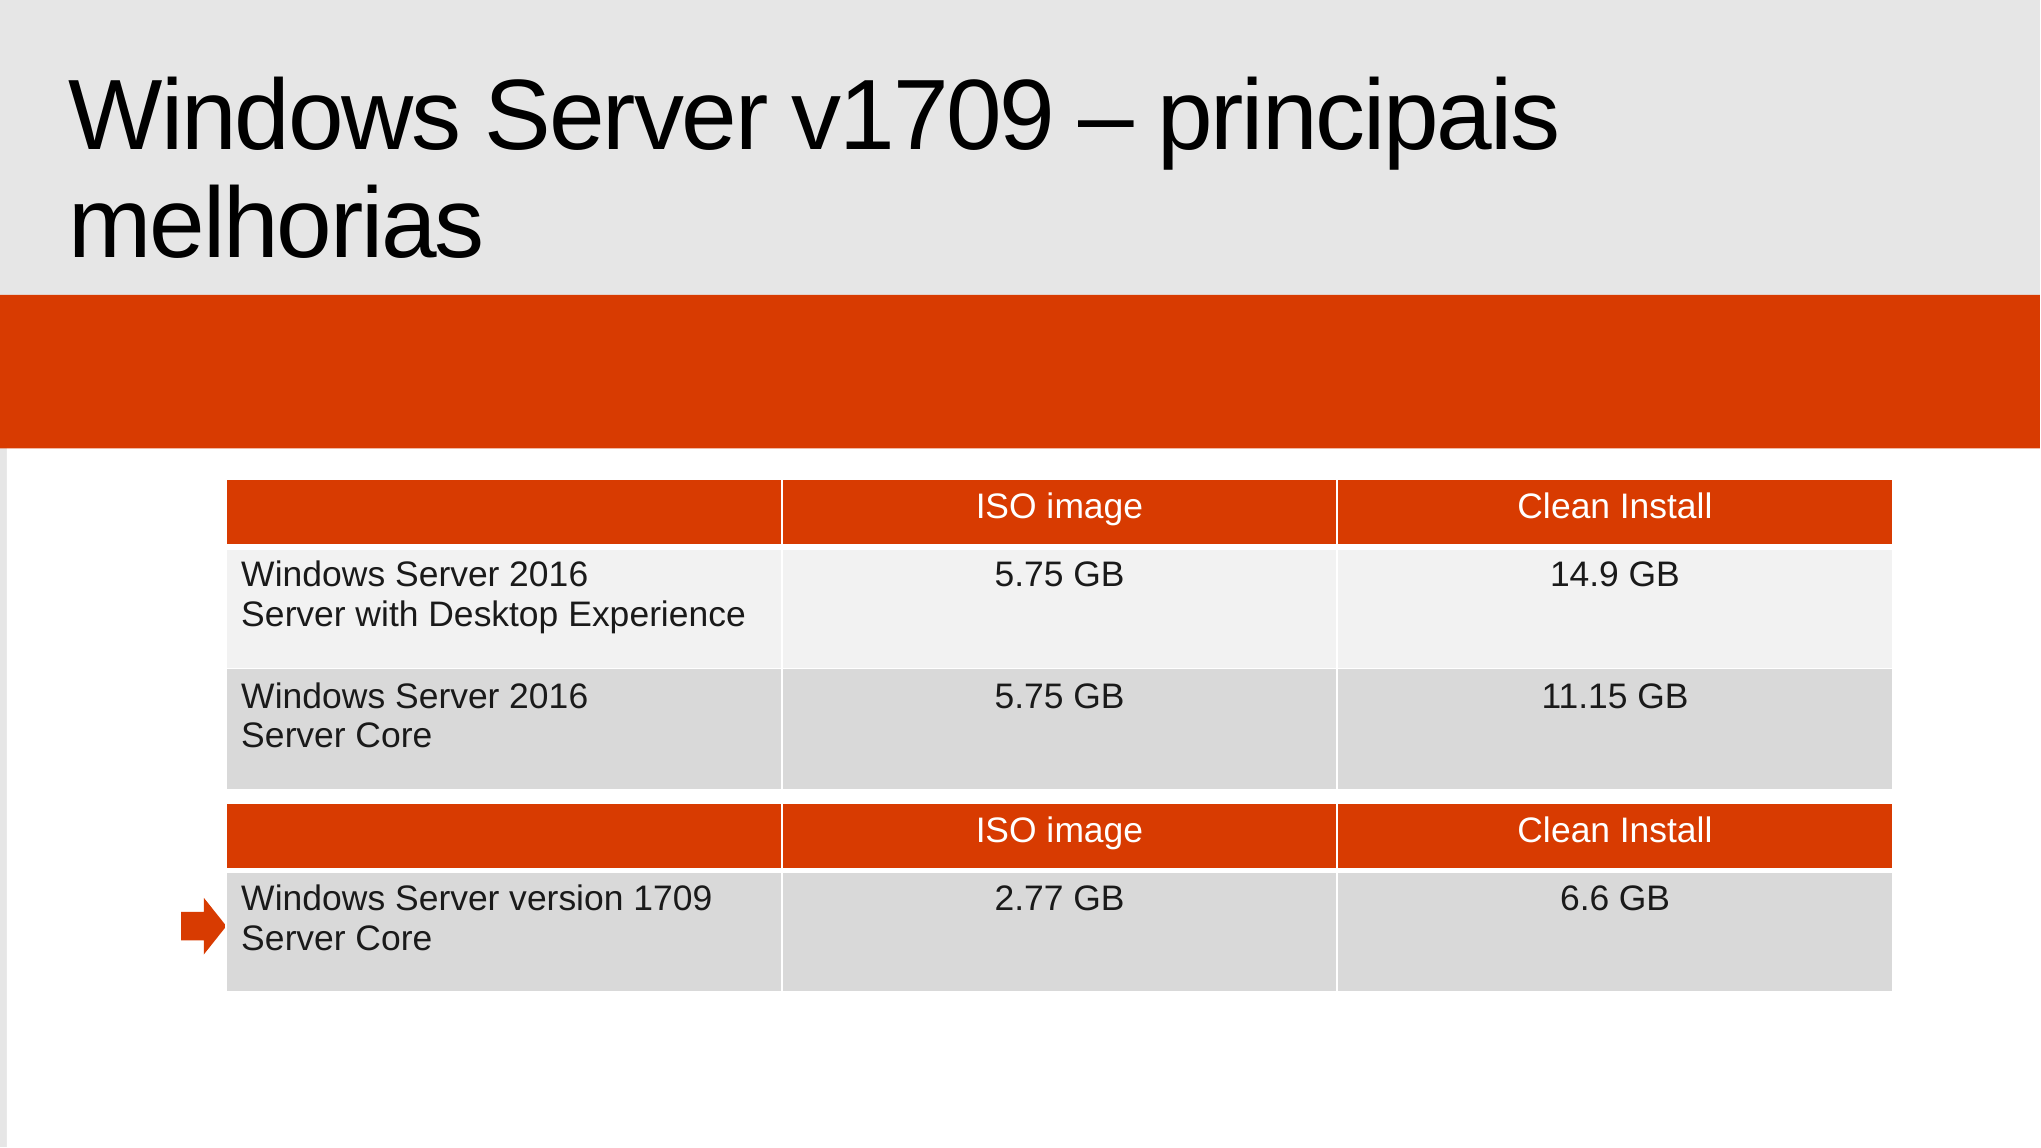

# Windows Server v1709 – principais melhorias

|  | ISO image | Clean Install |
| --- | --- | --- |
| Windows Server 2016 Server with Desktop Experience | 5.75 GB | 14.9 GB |
| Windows Server 2016 Server Core | 5.75 GB | 11.15 GB |
|  | ISO image | Clean Install |
| --- | --- | --- |
| Windows Server version 1709 Server Core | 2.77 GB | 6.6 GB |